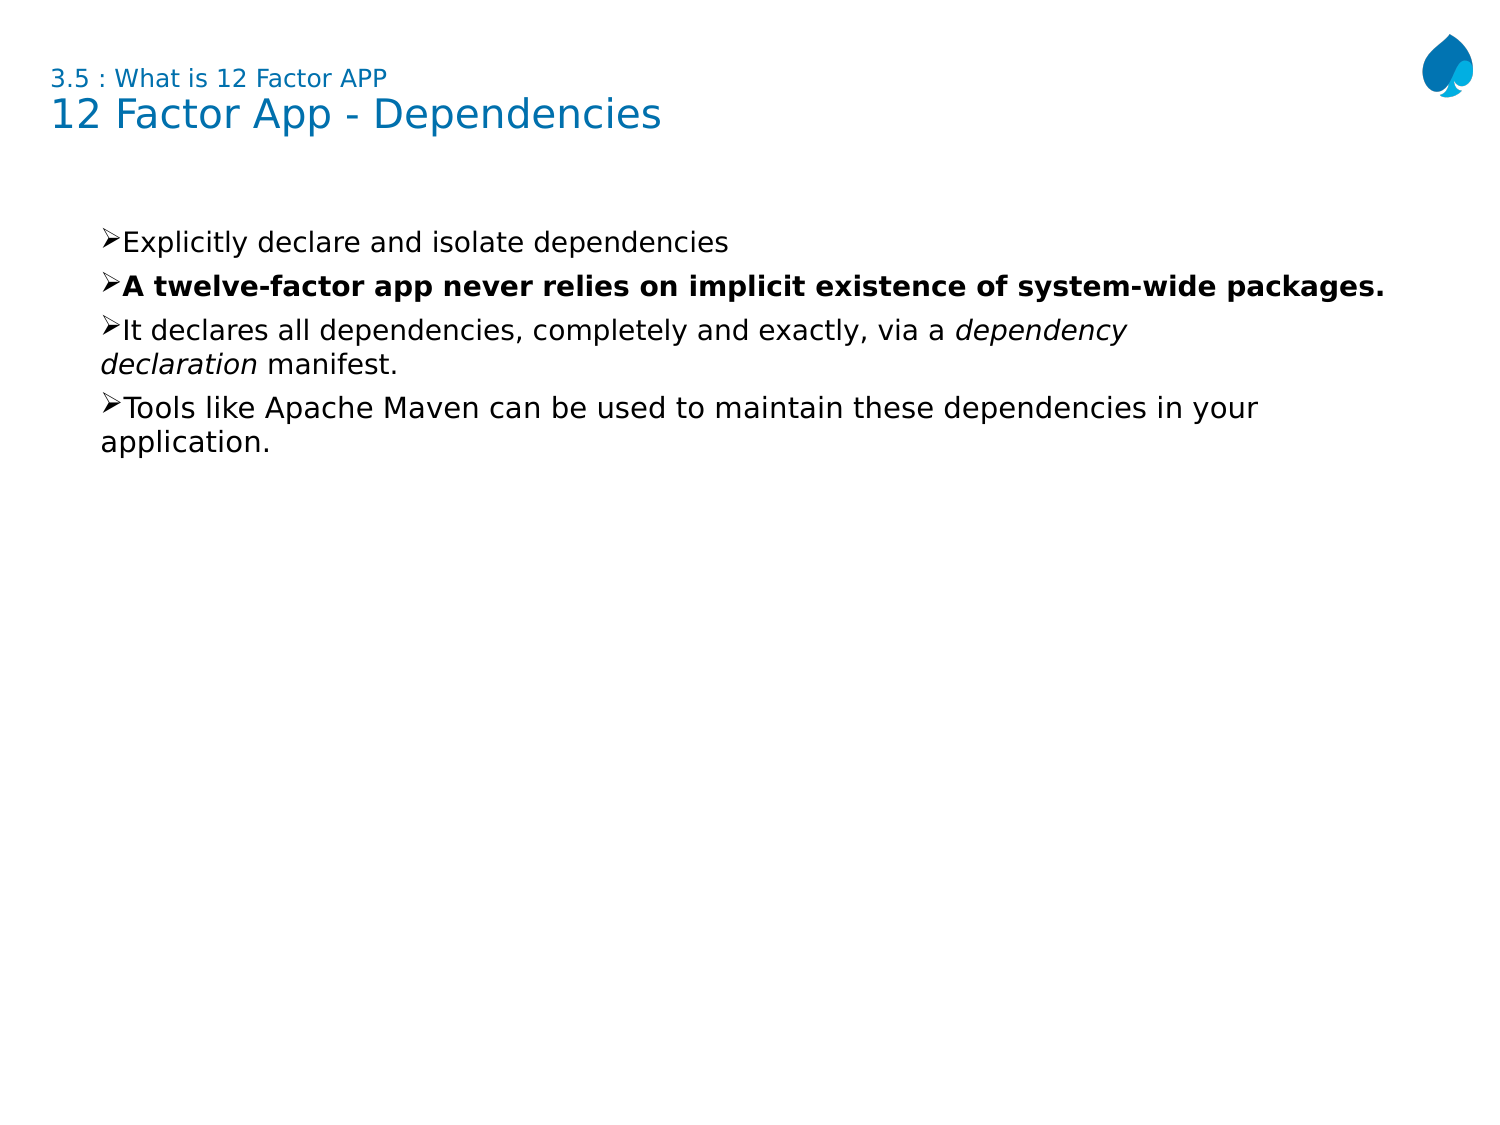

# 3.5 : What is 12 Factor APP 12 Factor App - Dependencies
Explicitly declare and isolate dependencies
A twelve-factor app never relies on implicit existence of system-wide packages.
It declares all dependencies, completely and exactly, via a dependency declaration manifest.
Tools like Apache Maven can be used to maintain these dependencies in your application.